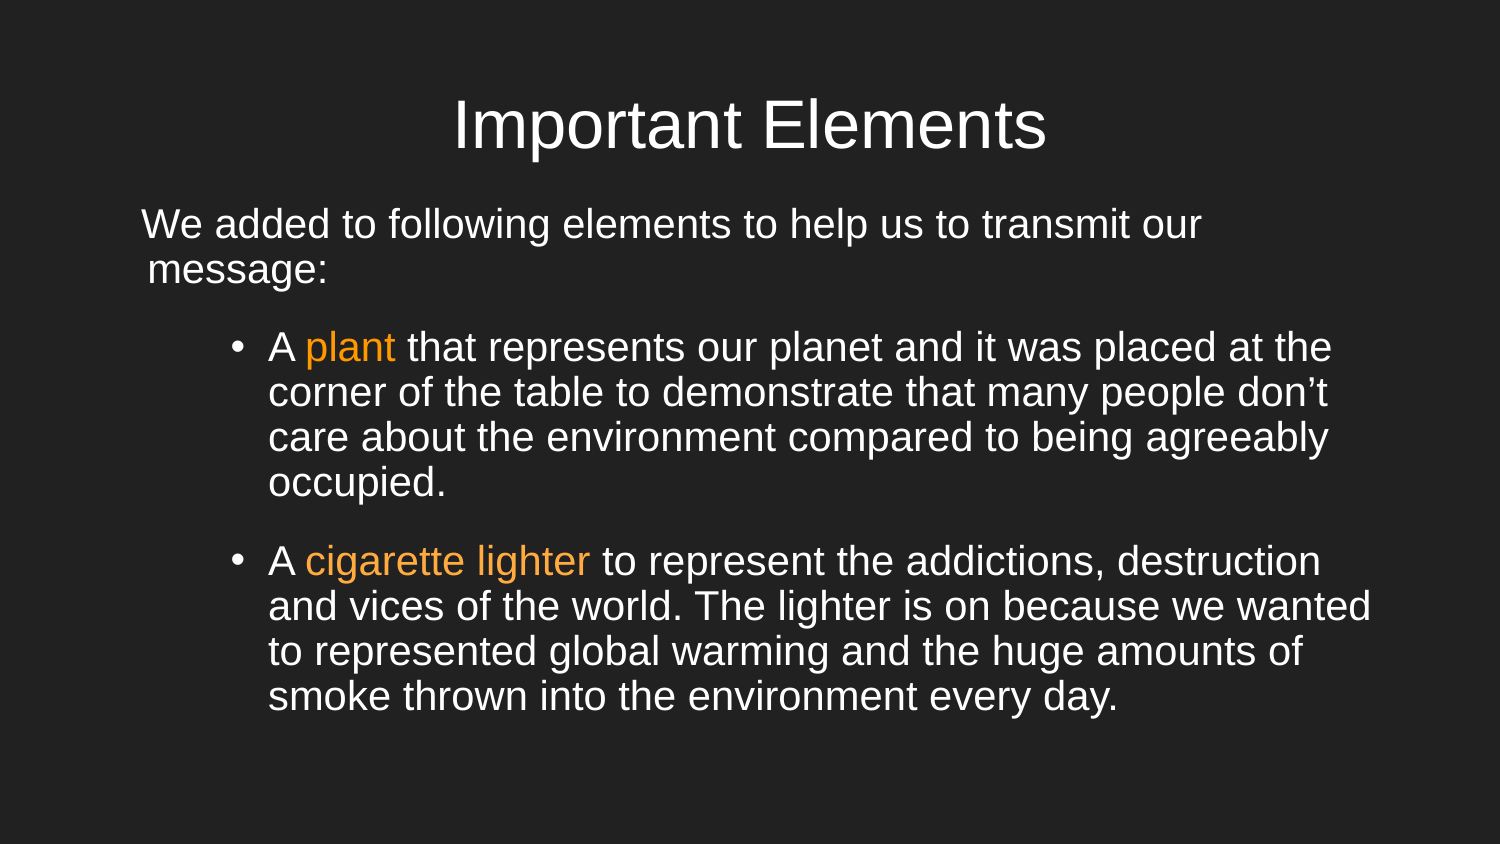

# Important Elements
We added to following elements to help us to transmit our message:
A plant that represents our planet and it was placed at the corner of the table to demonstrate that many people don’t care about the environment compared to being agreeably occupied.
A cigarette lighter to represent the addictions, destruction and vices of the world. The lighter is on because we wanted to represented global warming and the huge amounts of smoke thrown into the environment every day.